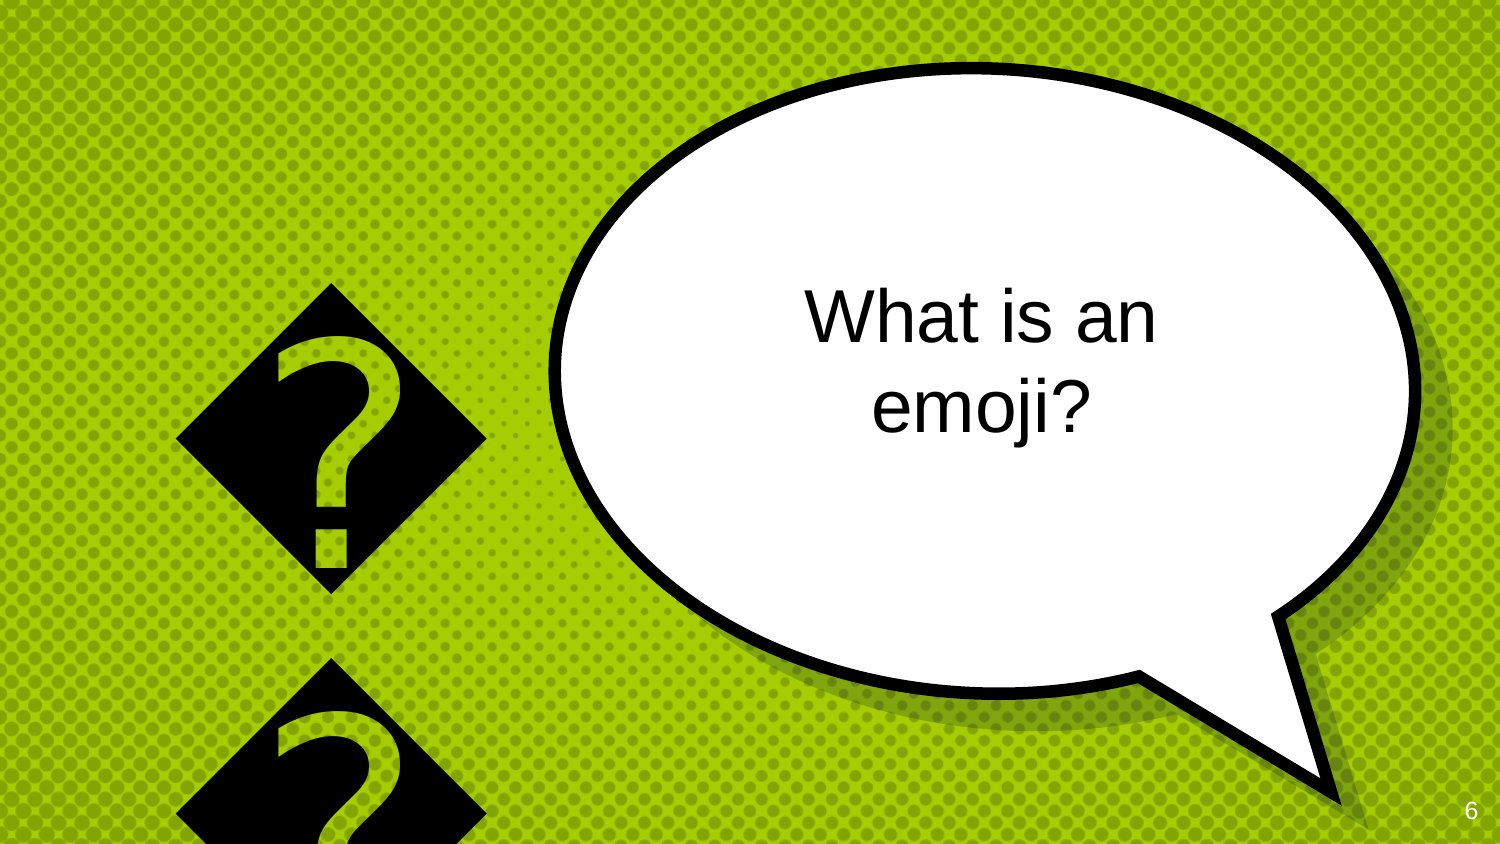

🤷🏻‍♂️
# What is an emoji?
6